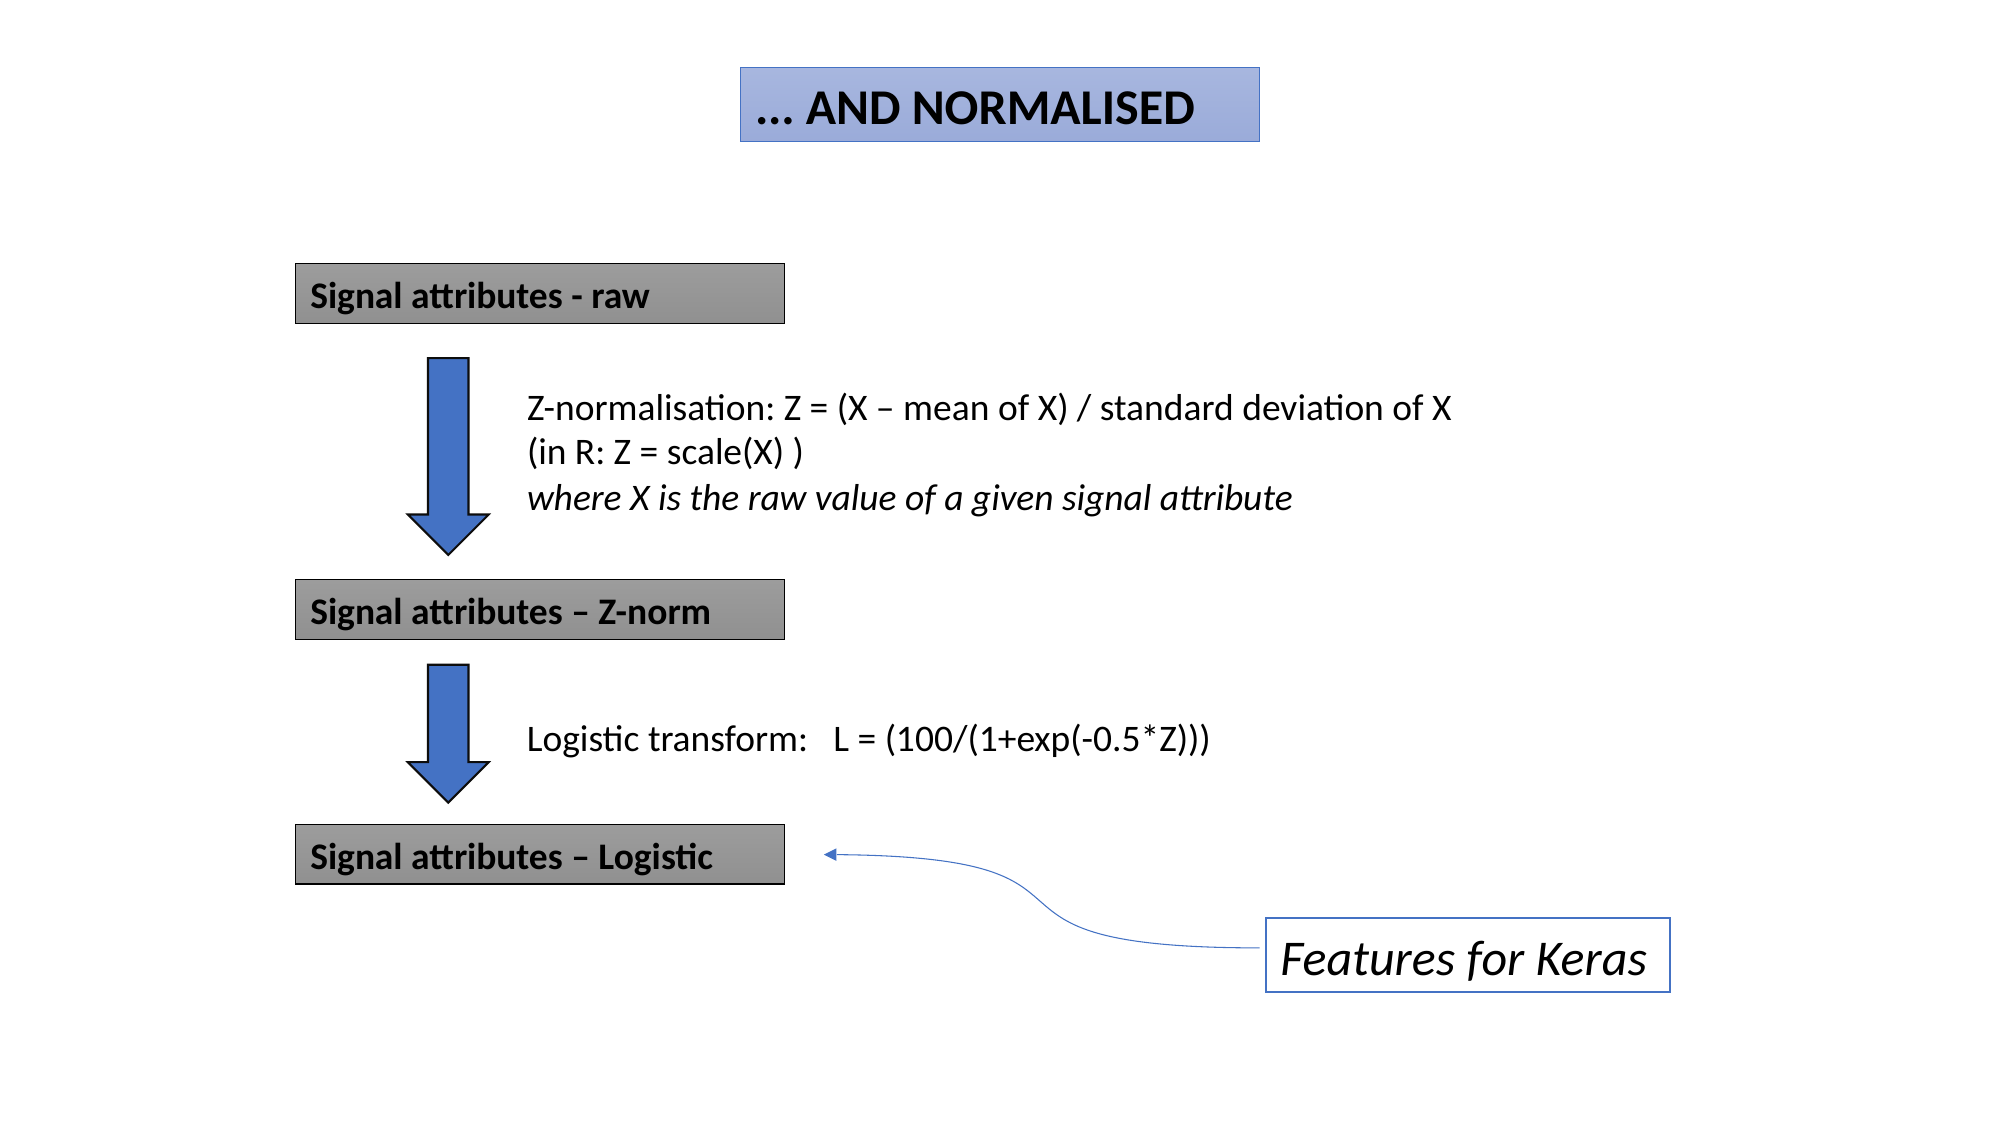

... AND NORMALISED
Signal attributes - raw

Z-normalisation: Z = (X – mean of X) / standard deviation of X
(in R: Z = scale(X) )
where X is the raw value of a given signal attribute
Signal attributes – Z-norm

Logistic transform:   L = (100/(1+exp(-0.5*Z)))
Signal attributes – Logistic
Features for Keras